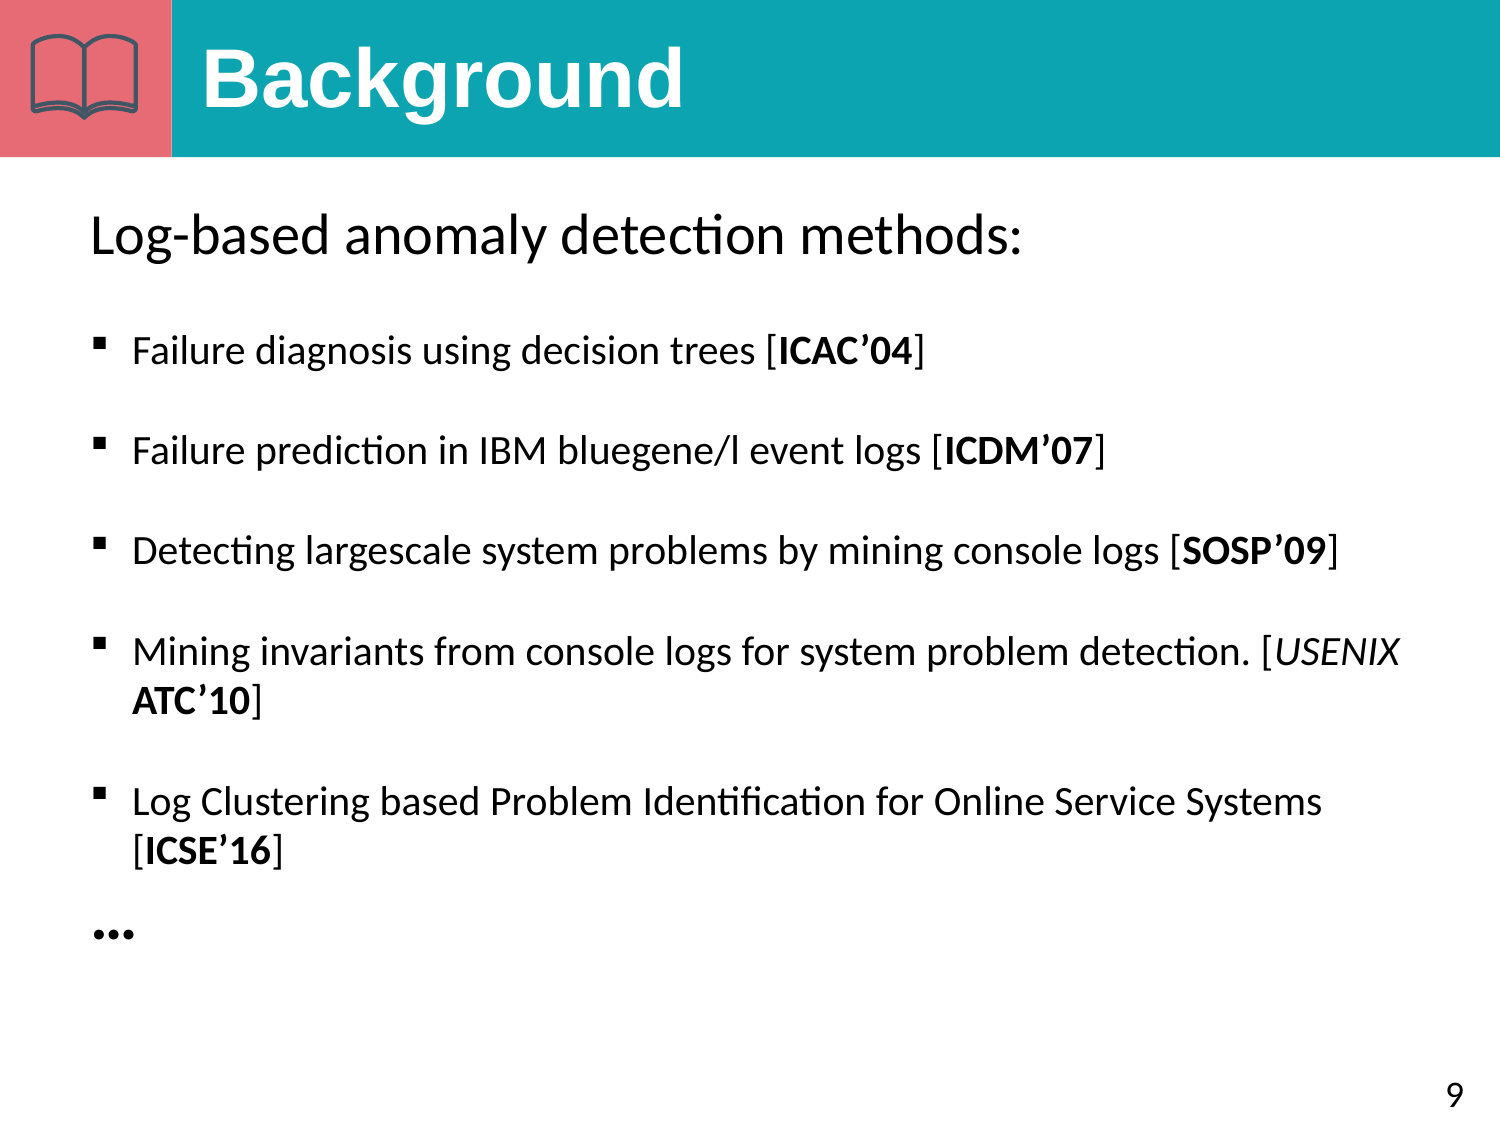

Background

Log-based anomaly detection methods:

Failure diagnosis using decision trees [ICAC’04]

Failure prediction in IBM bluegene/l event logs [ICDM’07]

Detecting largescale system problems by mining console logs [SOSP’09]

Mining invariants from console logs for system problem detection. [USENIX ATC’10]

Log Clustering based Problem Identification for Online Service Systems [ICSE’16]
…

9